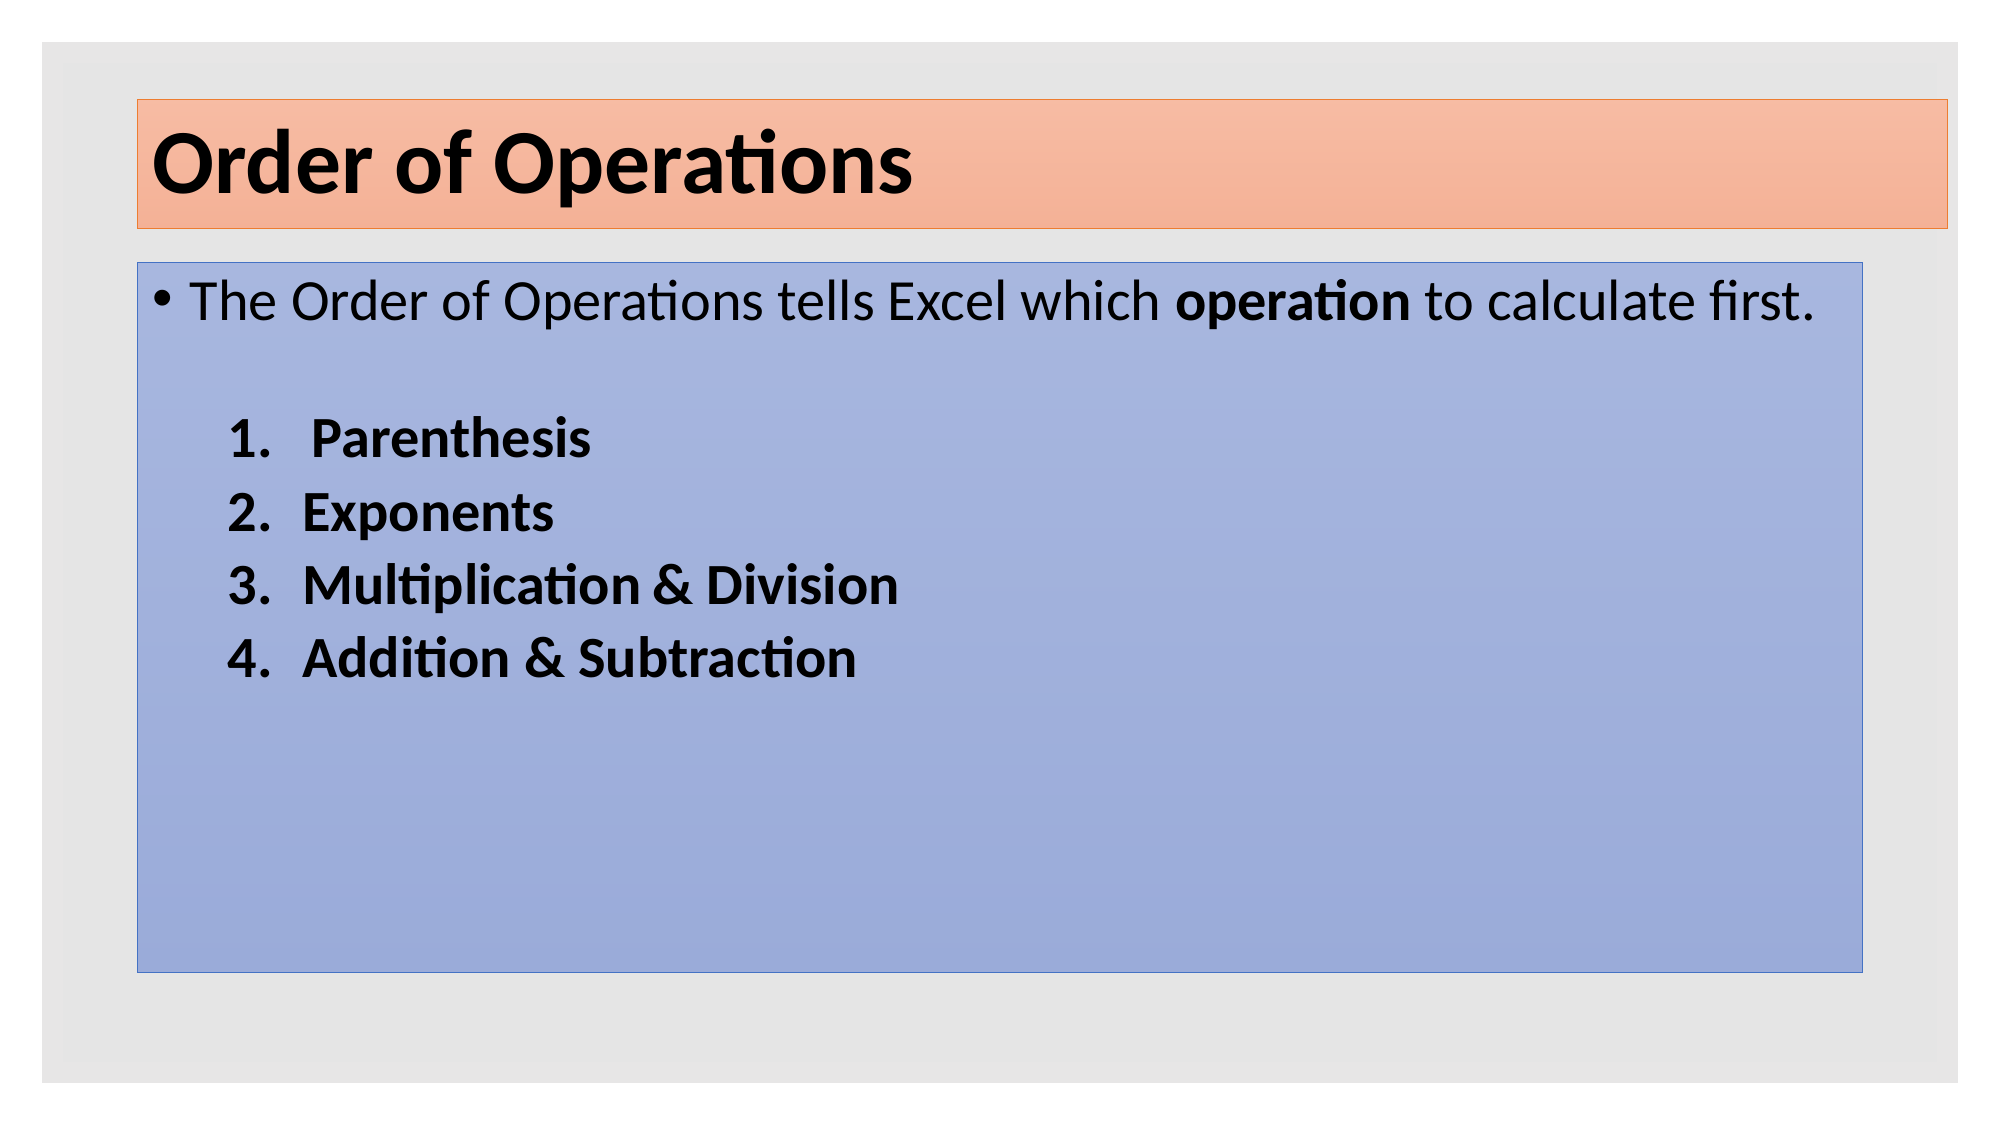

# Order of Operations
The Order of Operations tells Excel which operation to calculate first.

Parenthesis
Exponents
Multiplication & Division
Addition & Subtraction